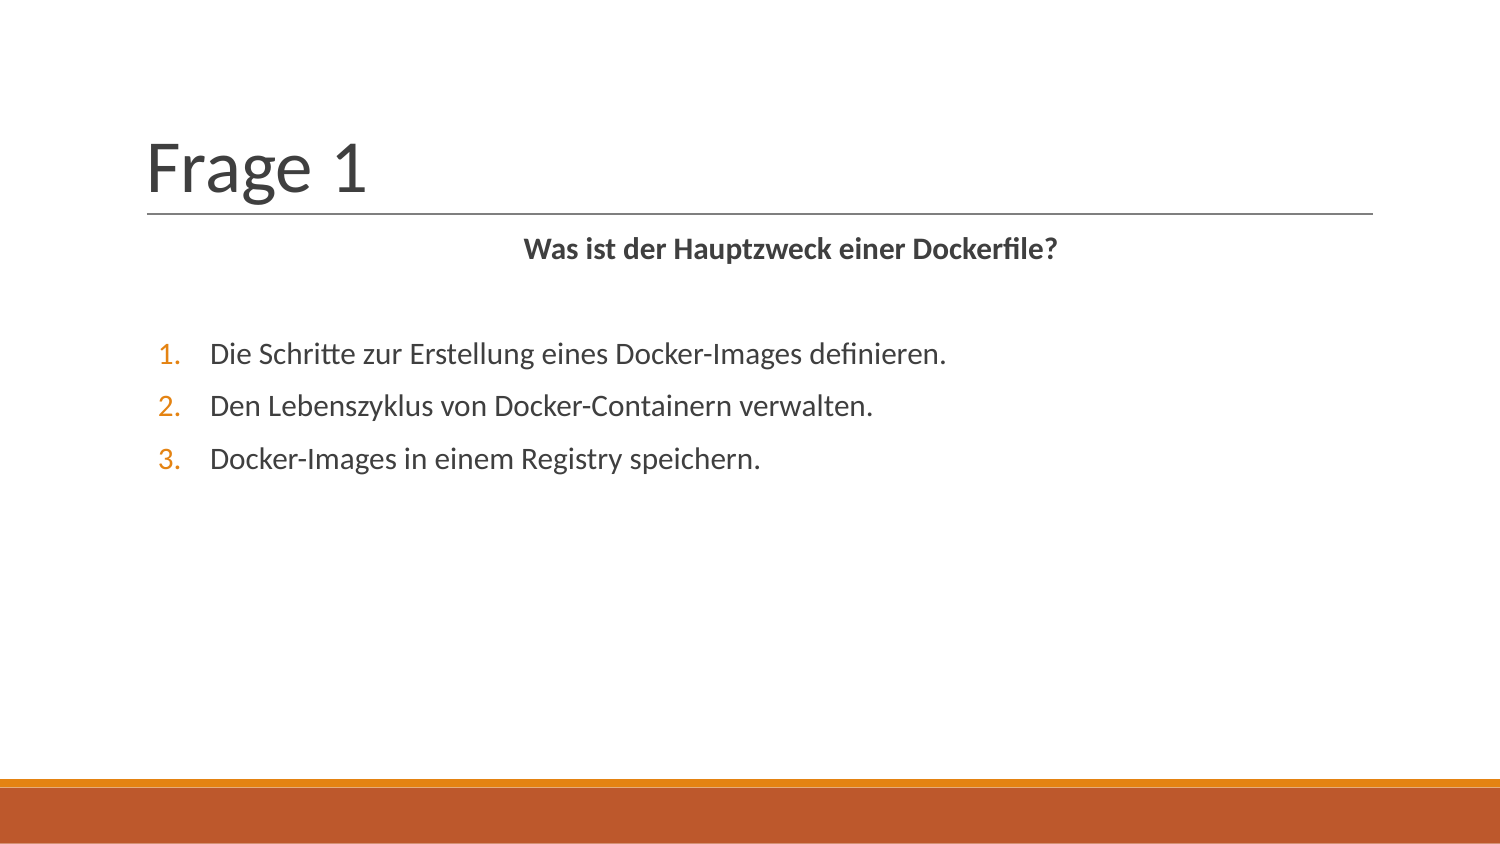

# Frage 1
Was ist der Hauptzweck einer Dockerfile?

Die Schritte zur Erstellung eines Docker-Images definieren.
Den Lebenszyklus von Docker-Containern verwalten.
Docker-Images in einem Registry speichern.